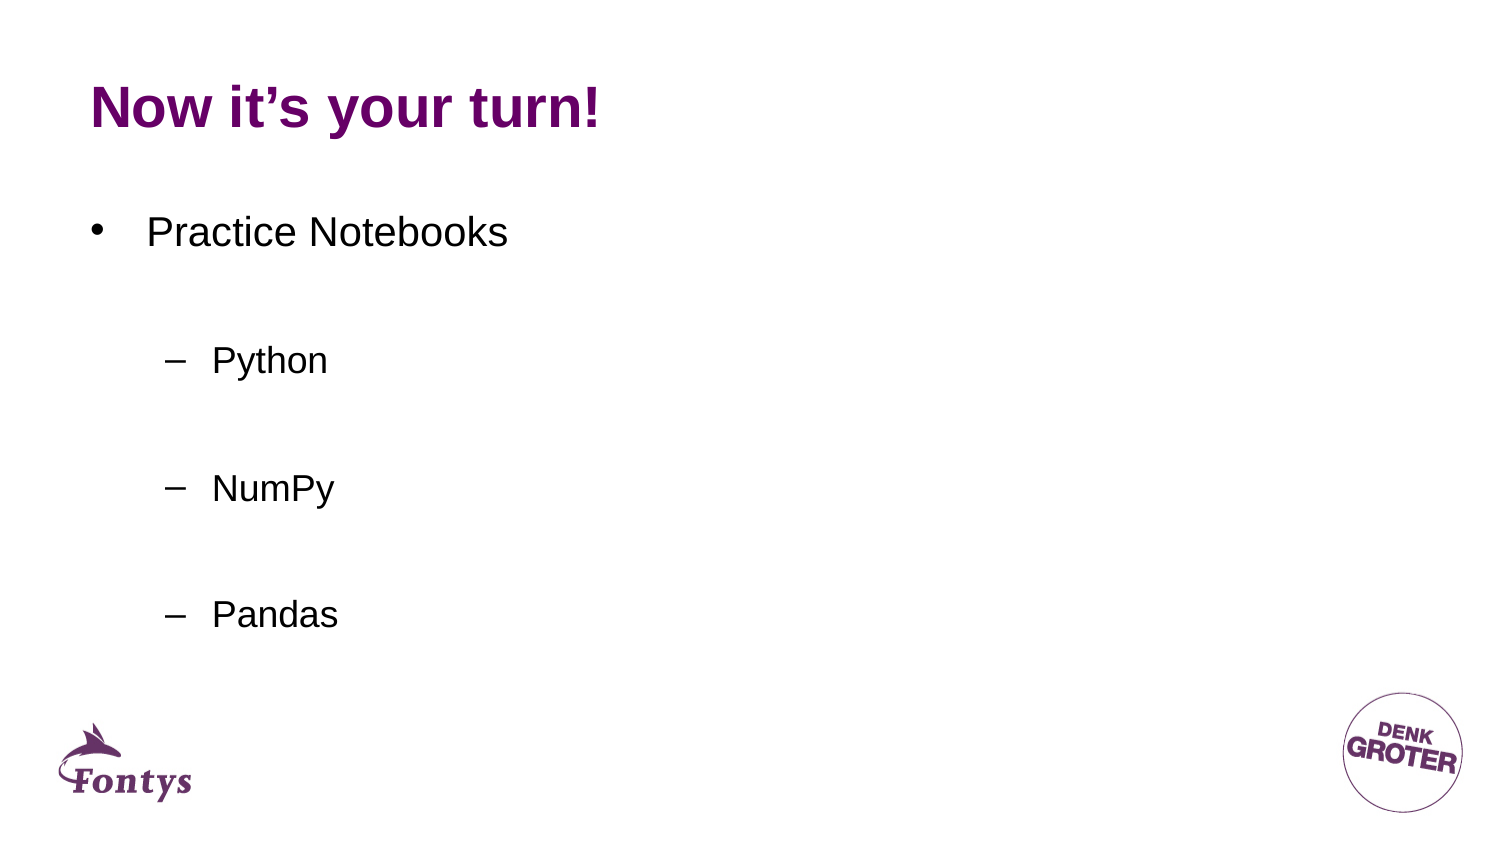

# Now it’s your turn!
Practice Notebooks

Python

NumPy

Pandas